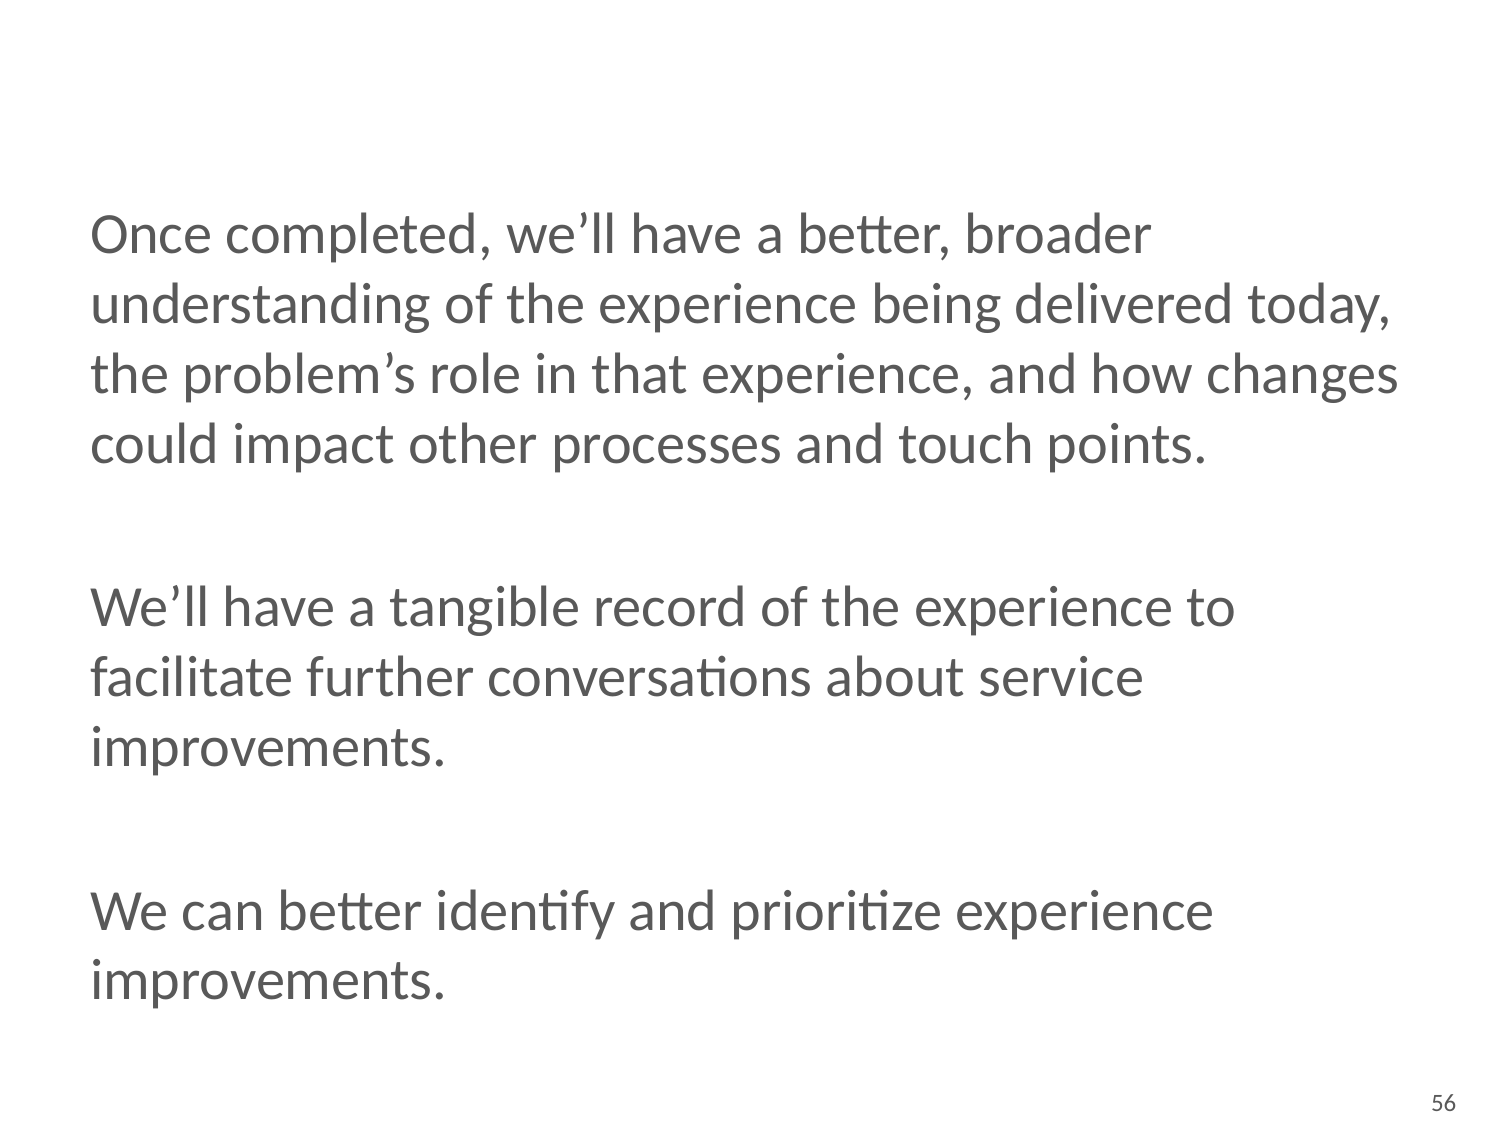

Once completed, we’ll have a better, broader understanding of the experience being delivered today, the problem’s role in that experience, and how changes could impact other processes and touch points.

We’ll have a tangible record of the experience to facilitate further conversations about service improvements.

We can better identify and prioritize experience improvements.